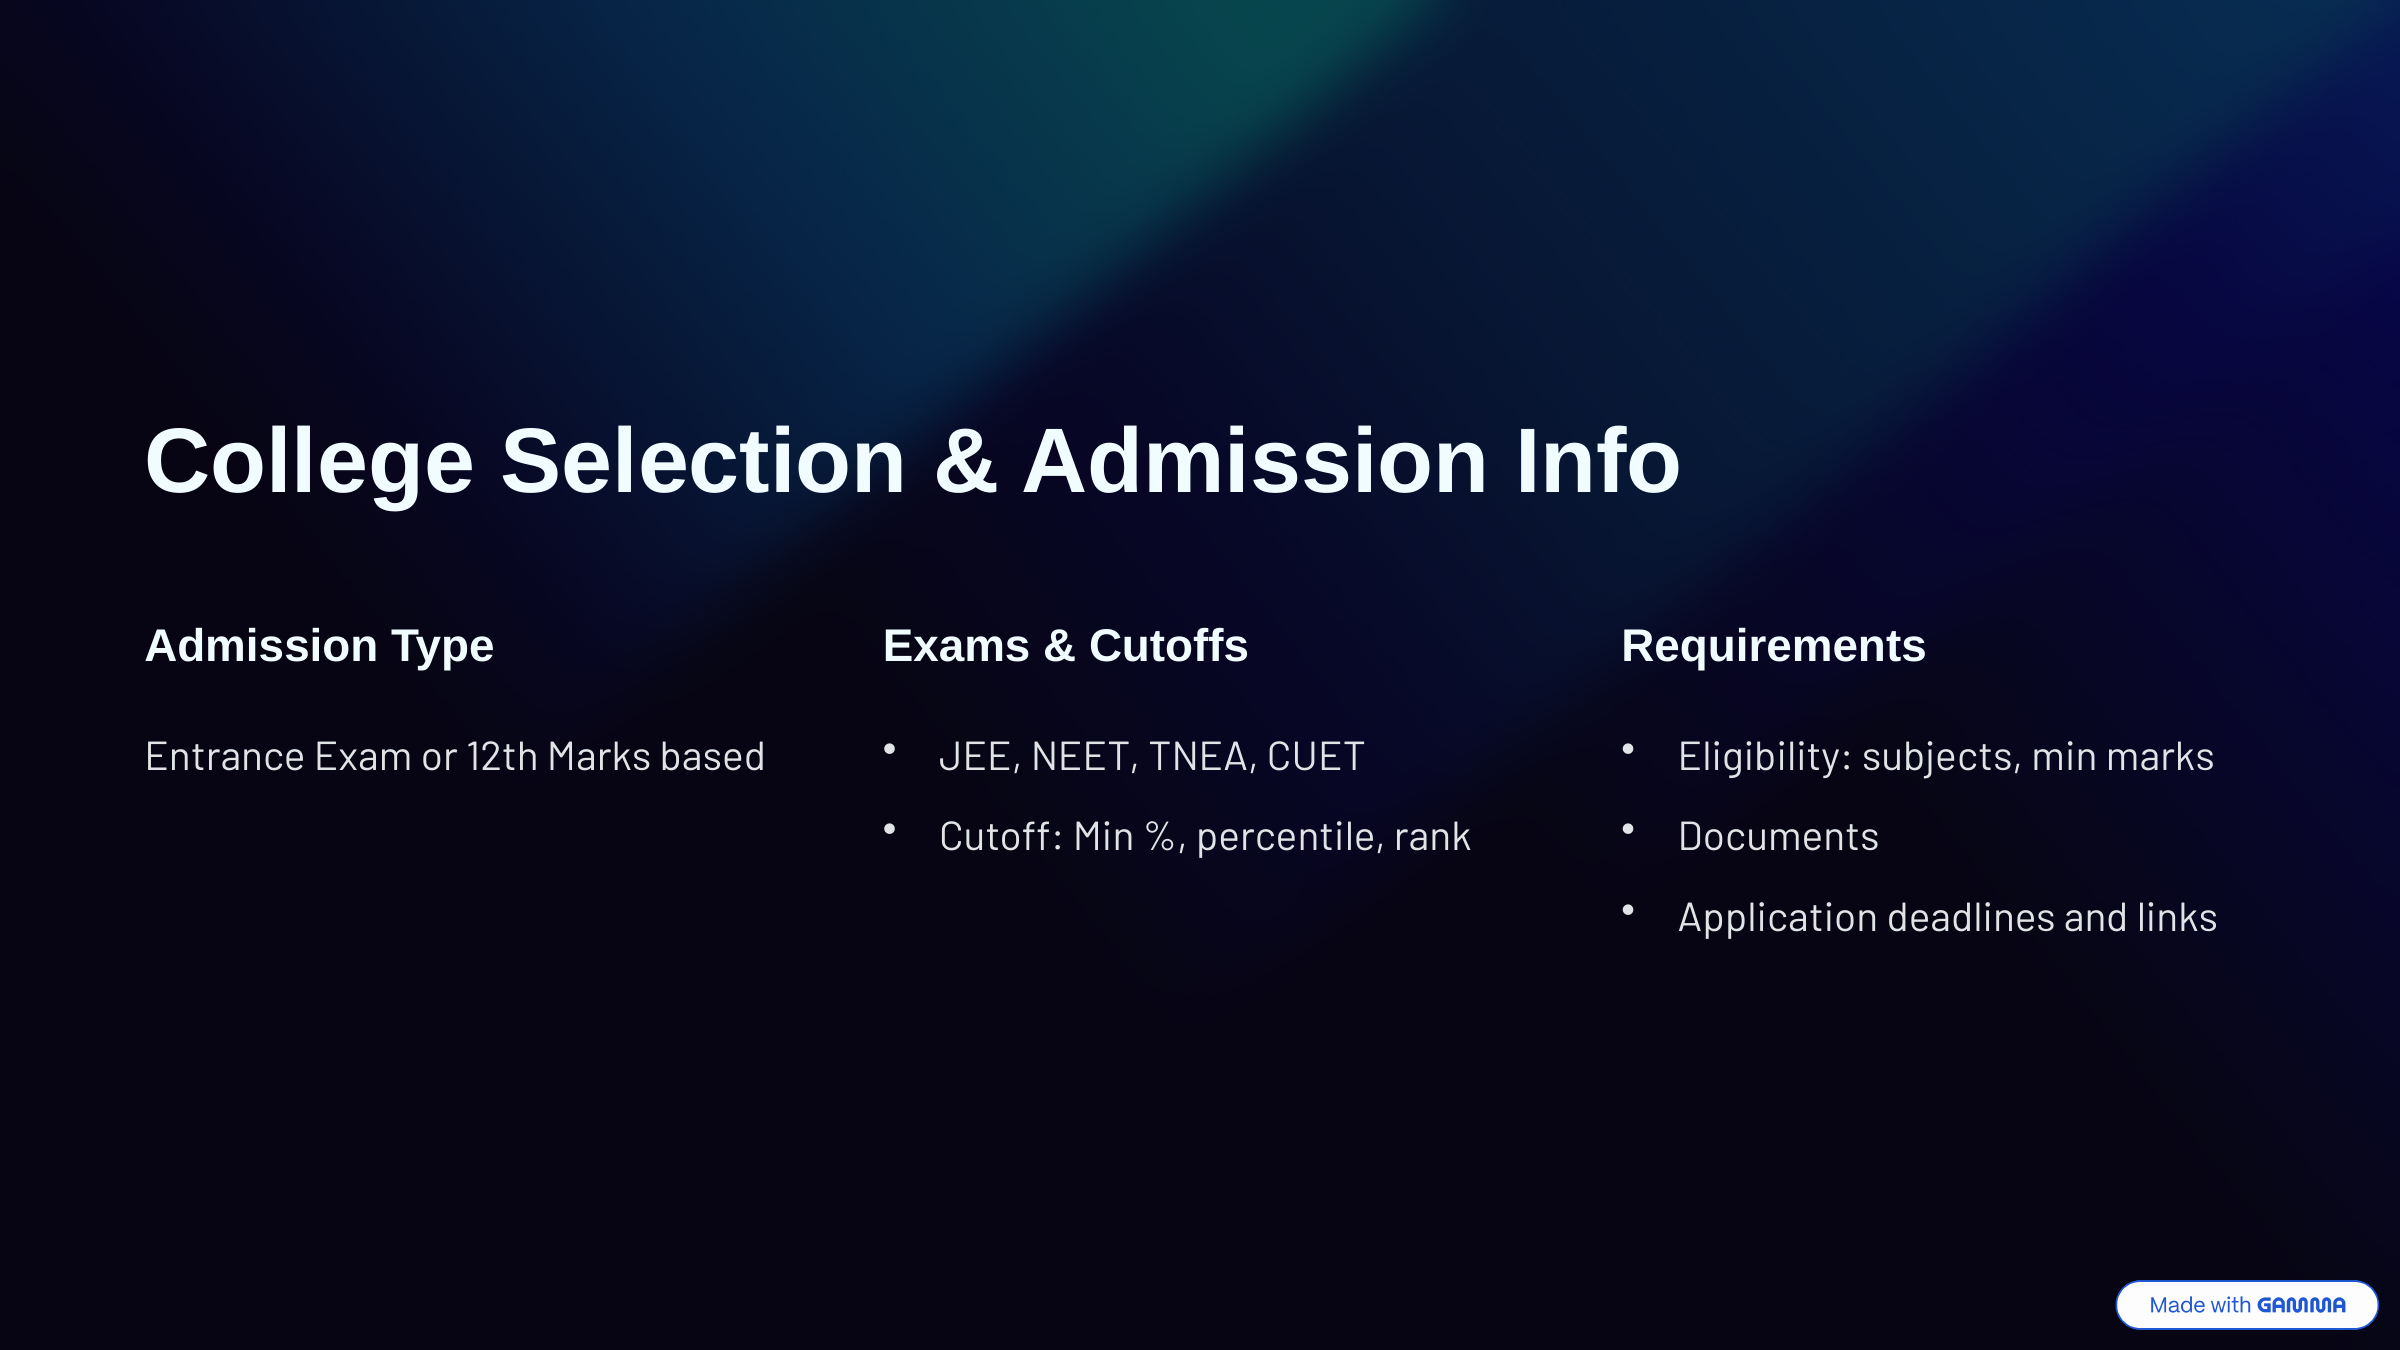

College Selection & Admission Info
Admission Type
Exams & Cutoffs
Requirements
Entrance Exam or 12th Marks based
JEE, NEET, TNEA, CUET
Eligibility: subjects, min marks
Cutoff: Min %, percentile, rank
Documents
Application deadlines and links